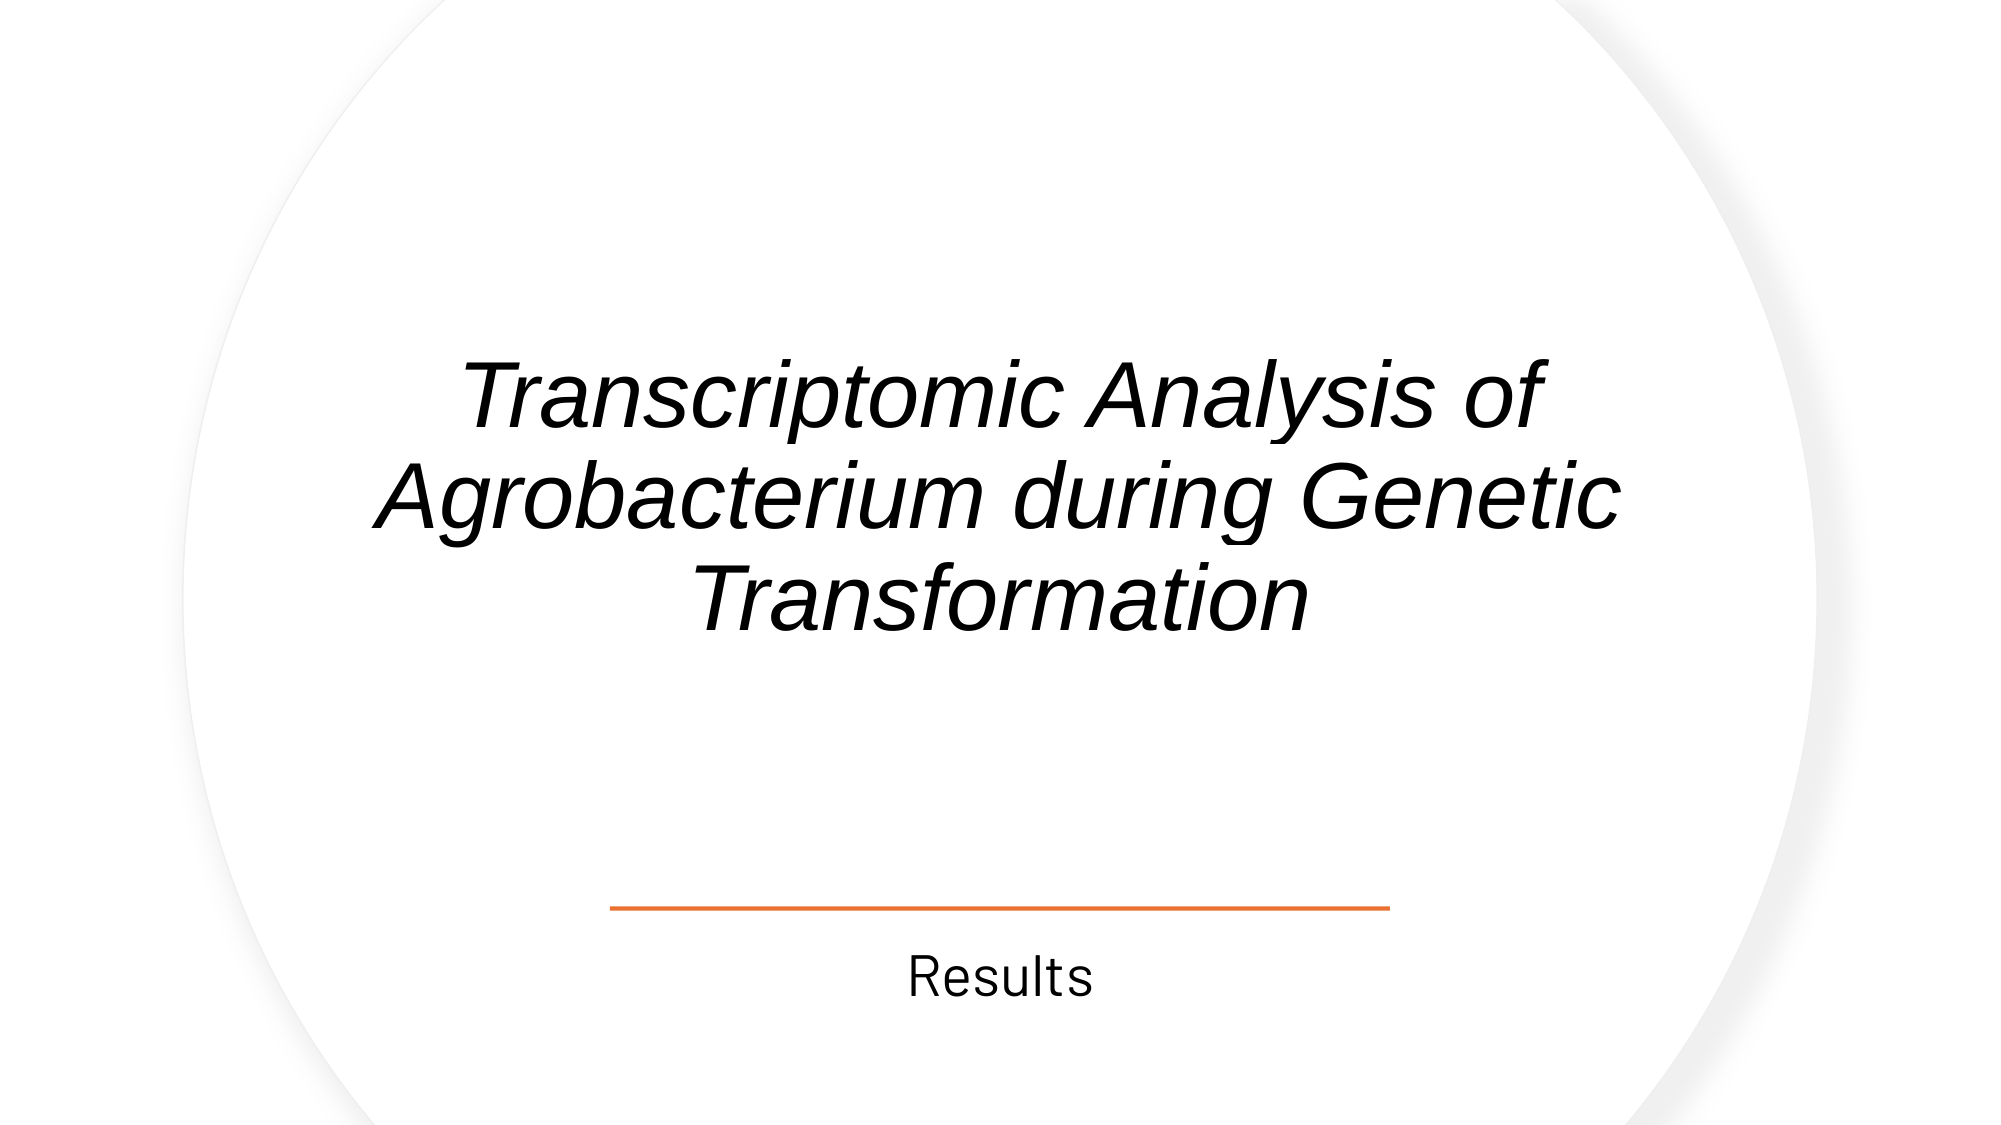

# Transcriptomic Analysis of Agrobacterium during Genetic Transformation

Results
11